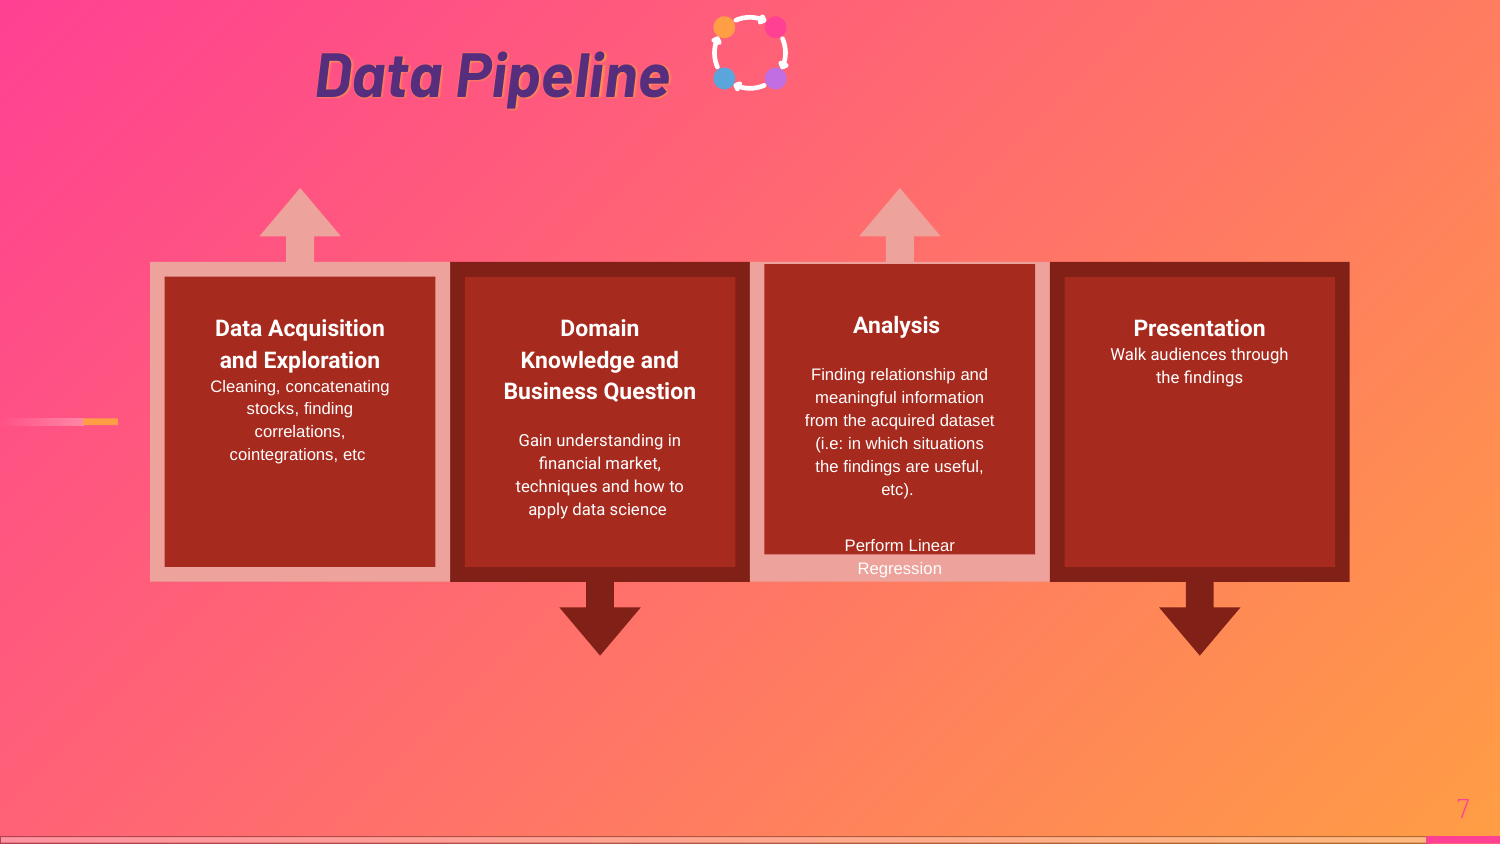

Data Pipeline

Data Acquisition and Exploration
Cleaning, concatenating stocks, finding correlations, cointegrations, etc

         Analysis

Finding relationship and meaningful information from the acquired dataset (i.e: in which situations the findings are useful, etc).
Perform Linear Regression

Domain Knowledge and Business Question

Gain understanding in financial market, techniques and how to apply data science

Presentation
Walk audiences through the findings

7